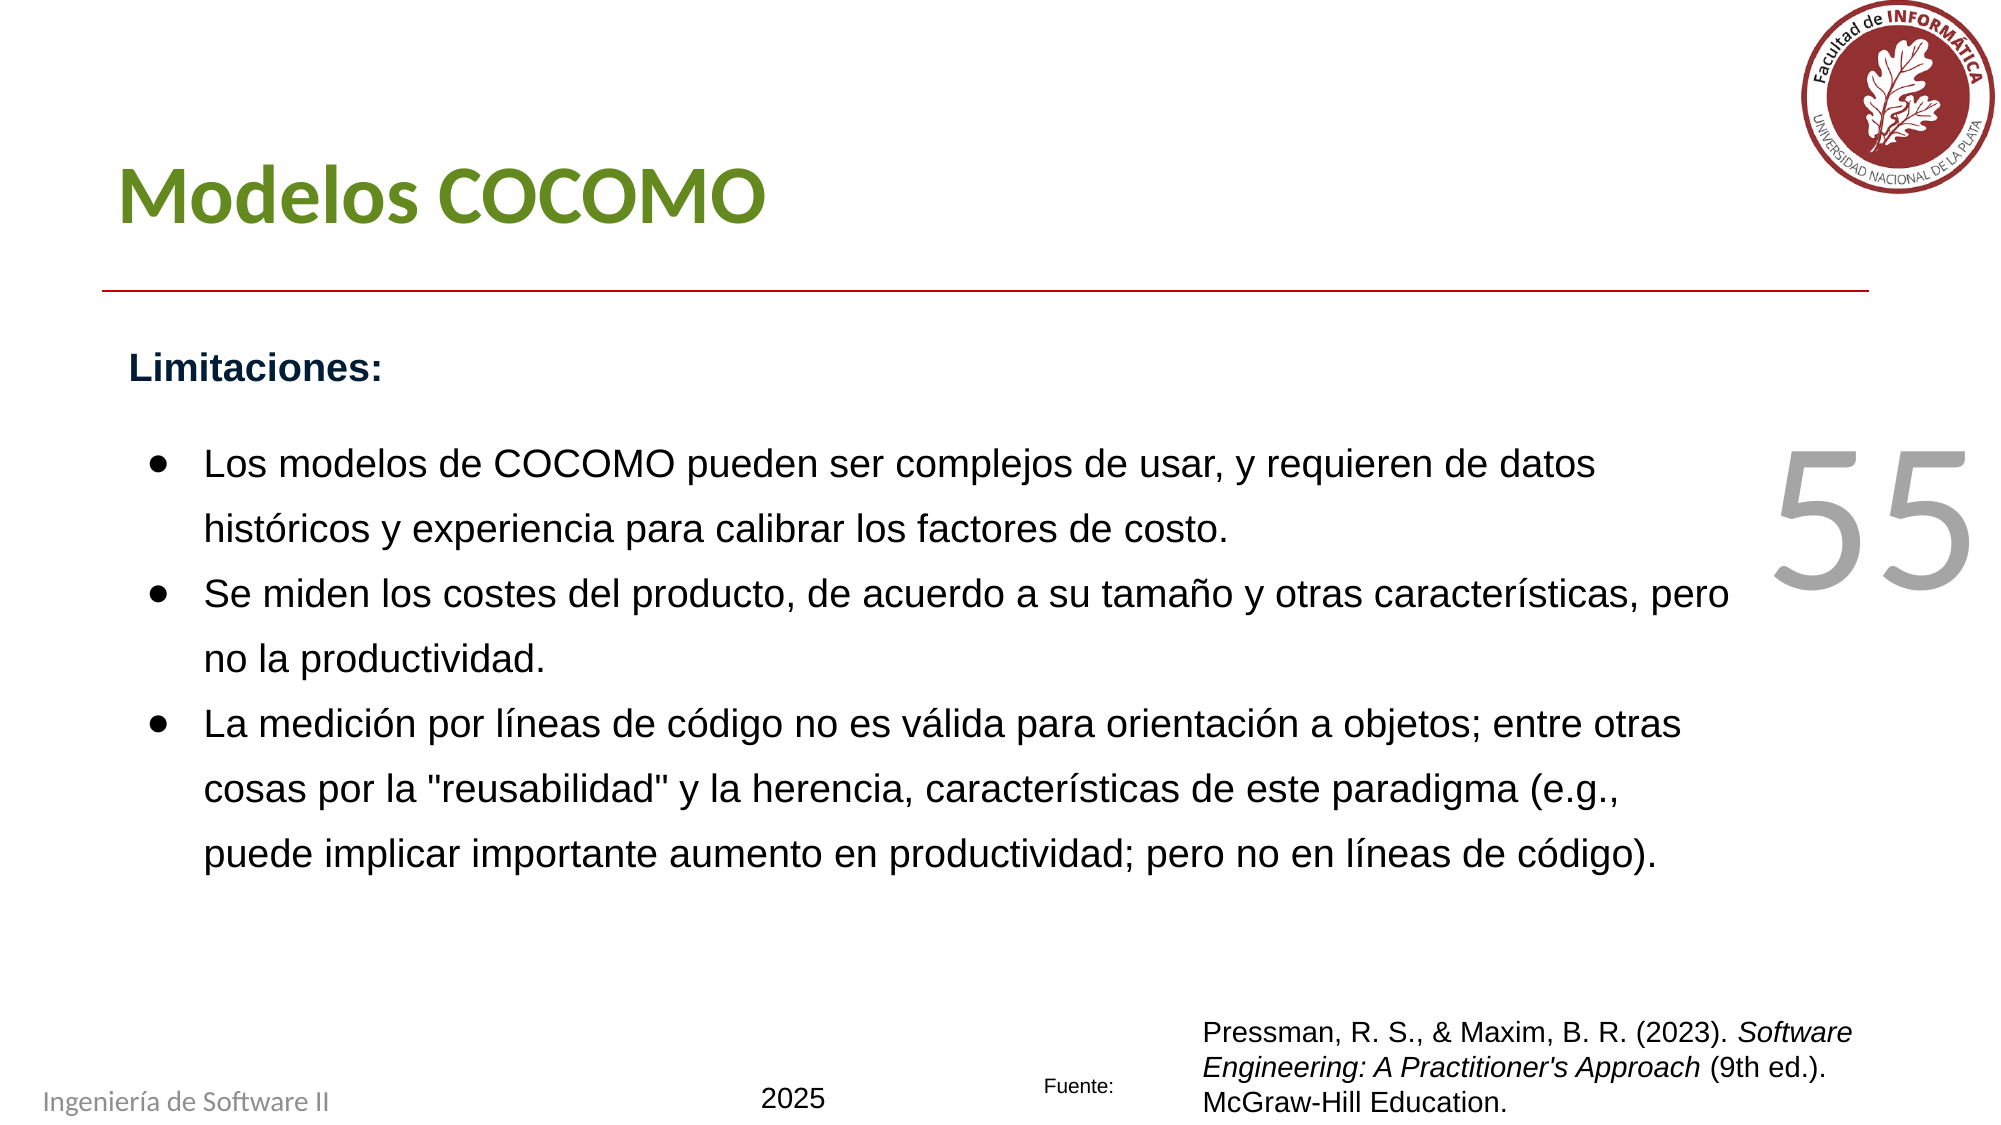

Modelos COCOMO
Limitaciones:
Los modelos de COCOMO pueden ser complejos de usar, y requieren de datos históricos y experiencia para calibrar los factores de costo.
Se miden los costes del producto, de acuerdo a su tamaño y otras características, pero no la productividad.
La medición por líneas de código no es válida para orientación a objetos; entre otras cosas por la "reusabilidad" y la herencia, características de este paradigma (e.g., puede implicar importante aumento en productividad; pero no en líneas de código).
55
Pressman, R. S., & Maxim, B. R. (2023). Software Engineering: A Practitioner's Approach (9th ed.). McGraw-Hill Education.
Ingeniería de Software II